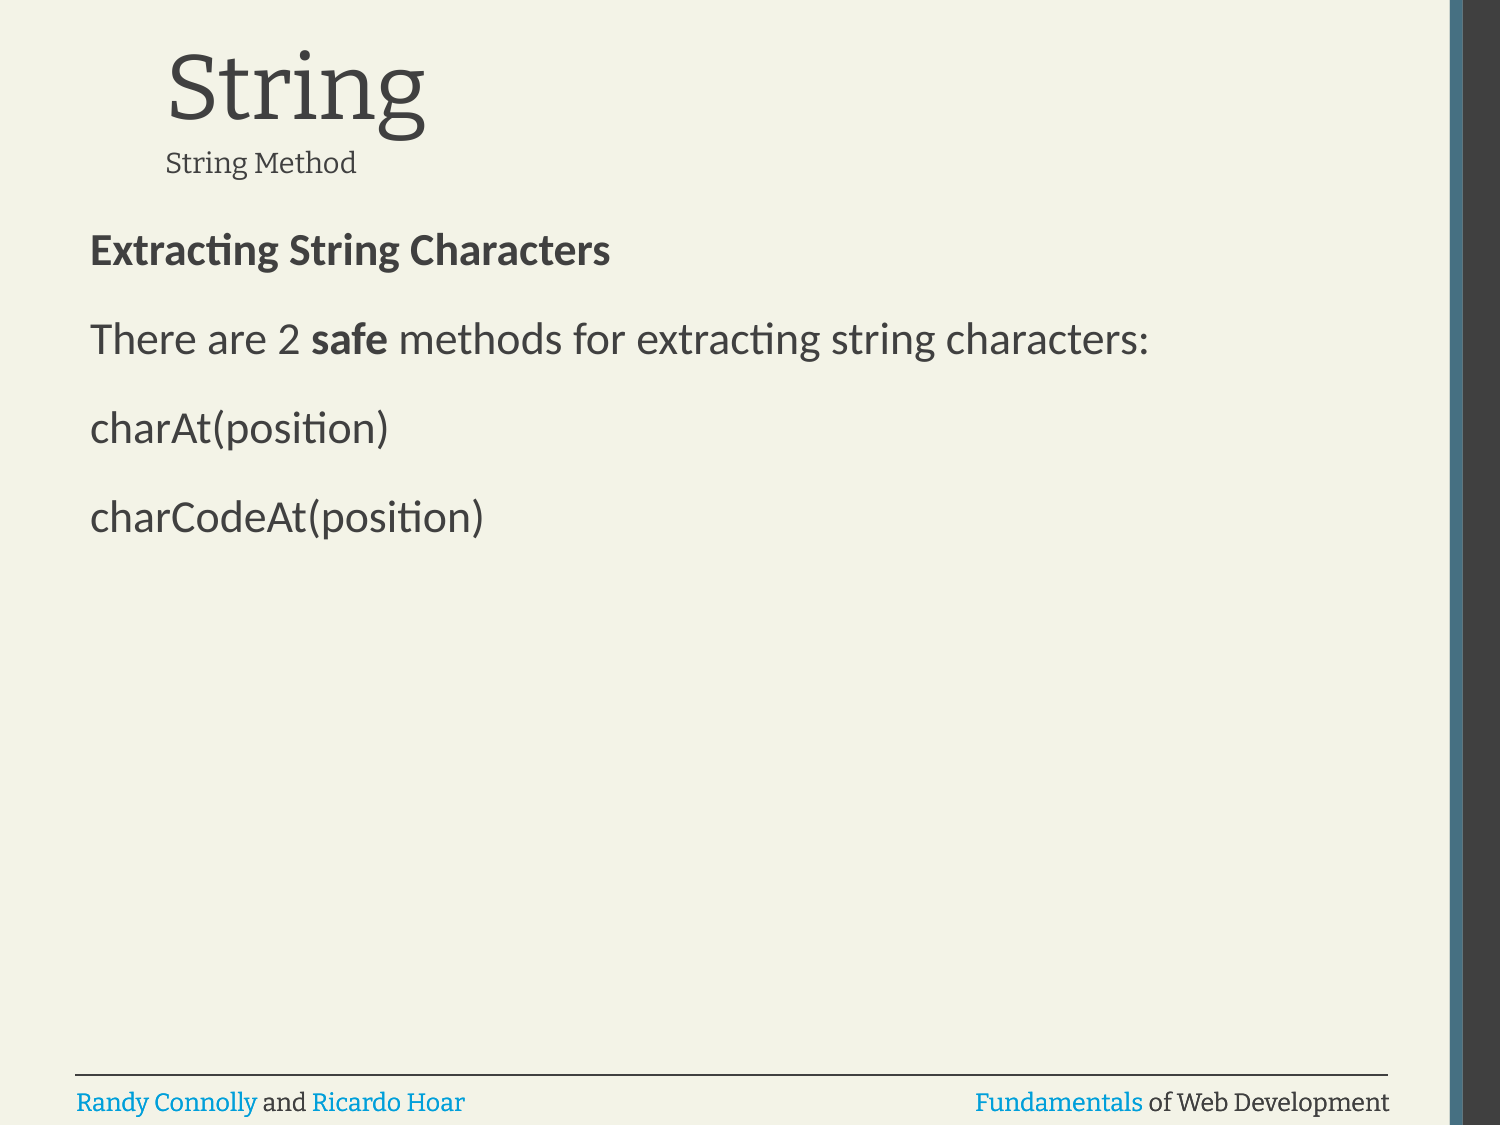

# String
String Method
Extracting String Characters
There are 2 safe methods for extracting string characters:
charAt(position)
charCodeAt(position)